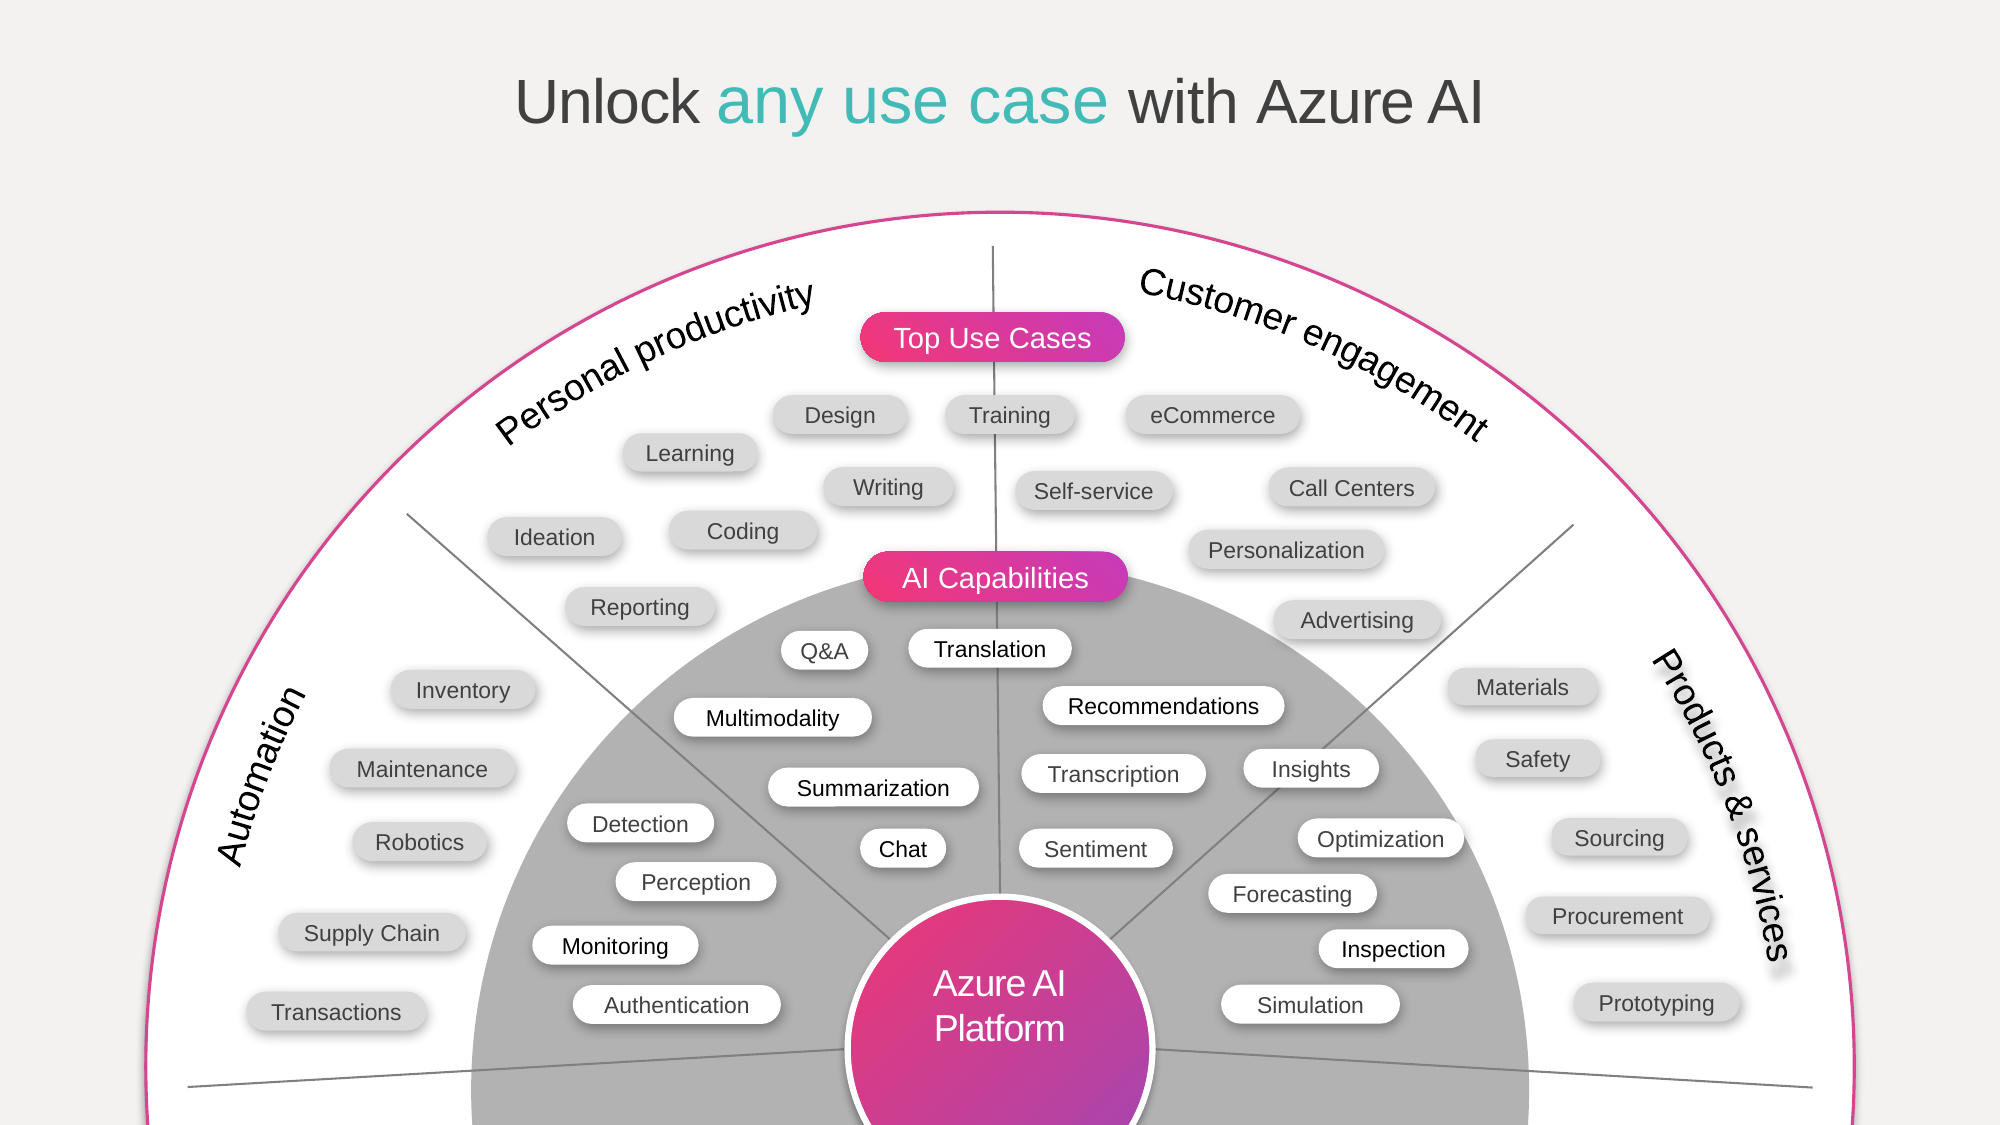

Unlock any use case with Azure AI

Sio
Automation
Customer engagement
Personal productivity
Products & services
Top Use Cases
Design
Training
eCommerce
Learning
Writing
Call Centers
Self-service
Coding
Ideation
Personalization
AI Capabilities

Reporting
Advertising
Translation
Q&A
Materials
Inventory
Recommendations
Multimodality
Safety
Maintenance
Insights
Transcription
Summarization
Detection
Sourcing
Optimization
Robotics
Chat
Sentiment
Perception
Forecasting
Procurement

Supply Chain
Monitoring
Inspection
Azure AI
Platform
Prototyping
Simulation
Authentication
Transactions